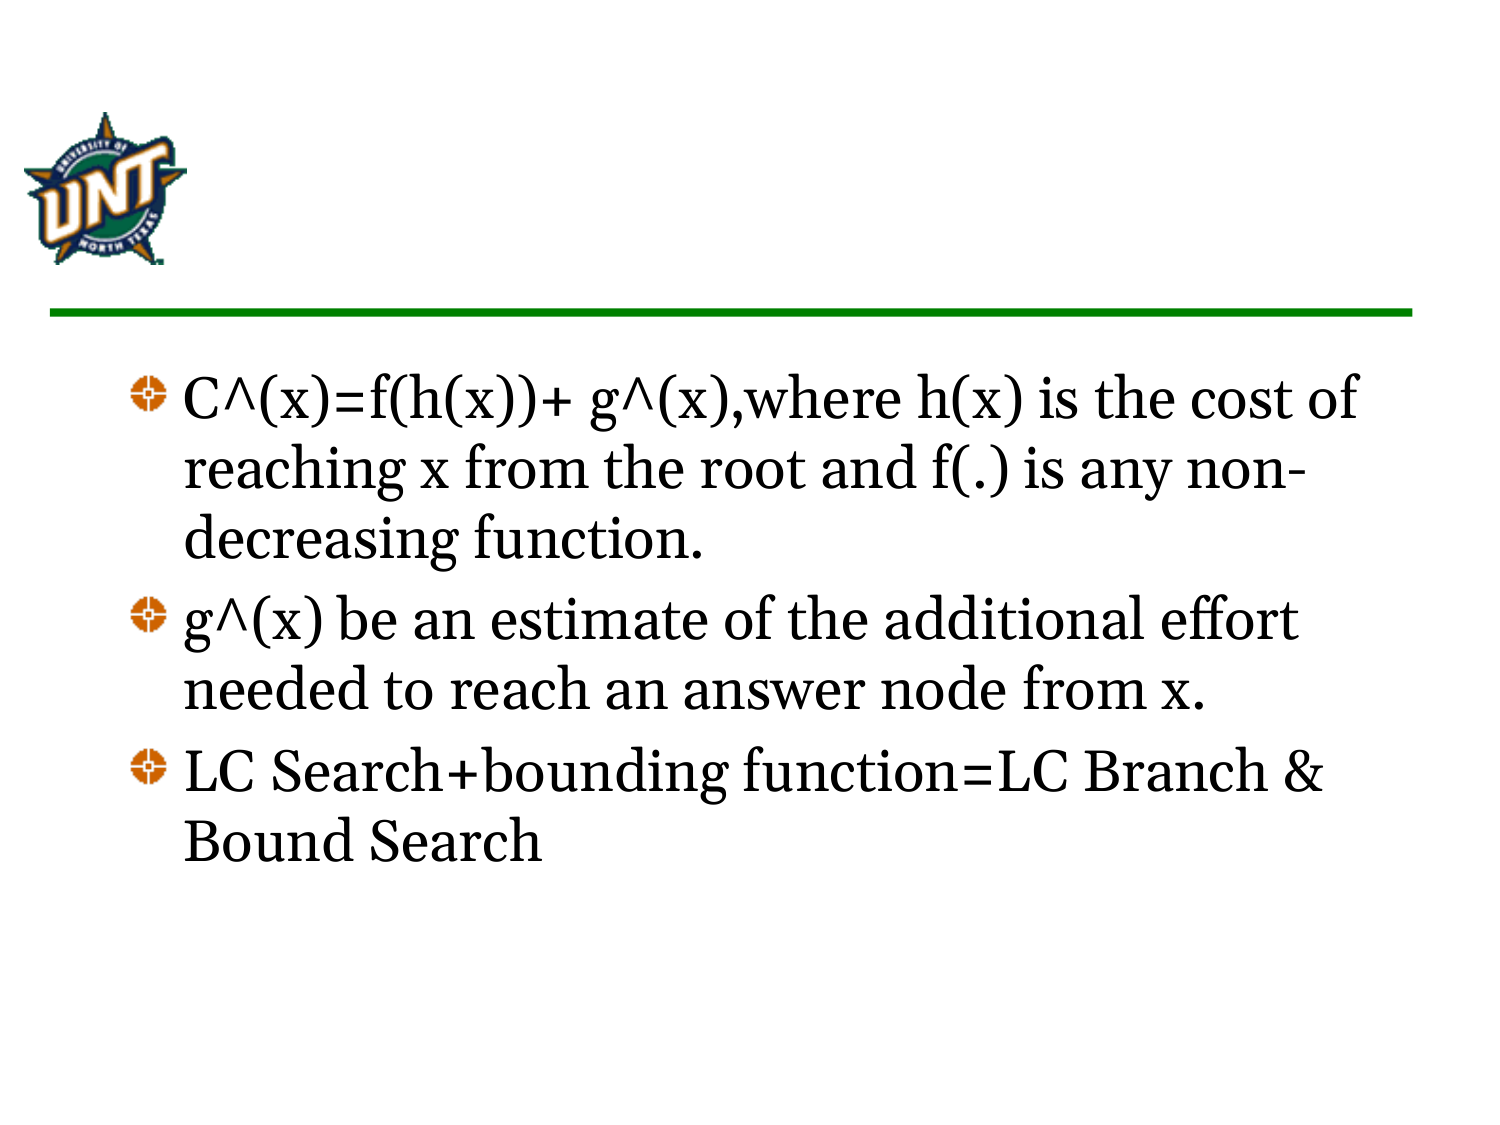

C^(x)=f(h(x))+ g^(x),where h(x) is the cost of reaching x from the root and f(.) is any non-decreasing function.
g^(x) be an estimate of the additional effort needed to reach an answer node from x.
LC Search+bounding function=LC Branch & Bound Search